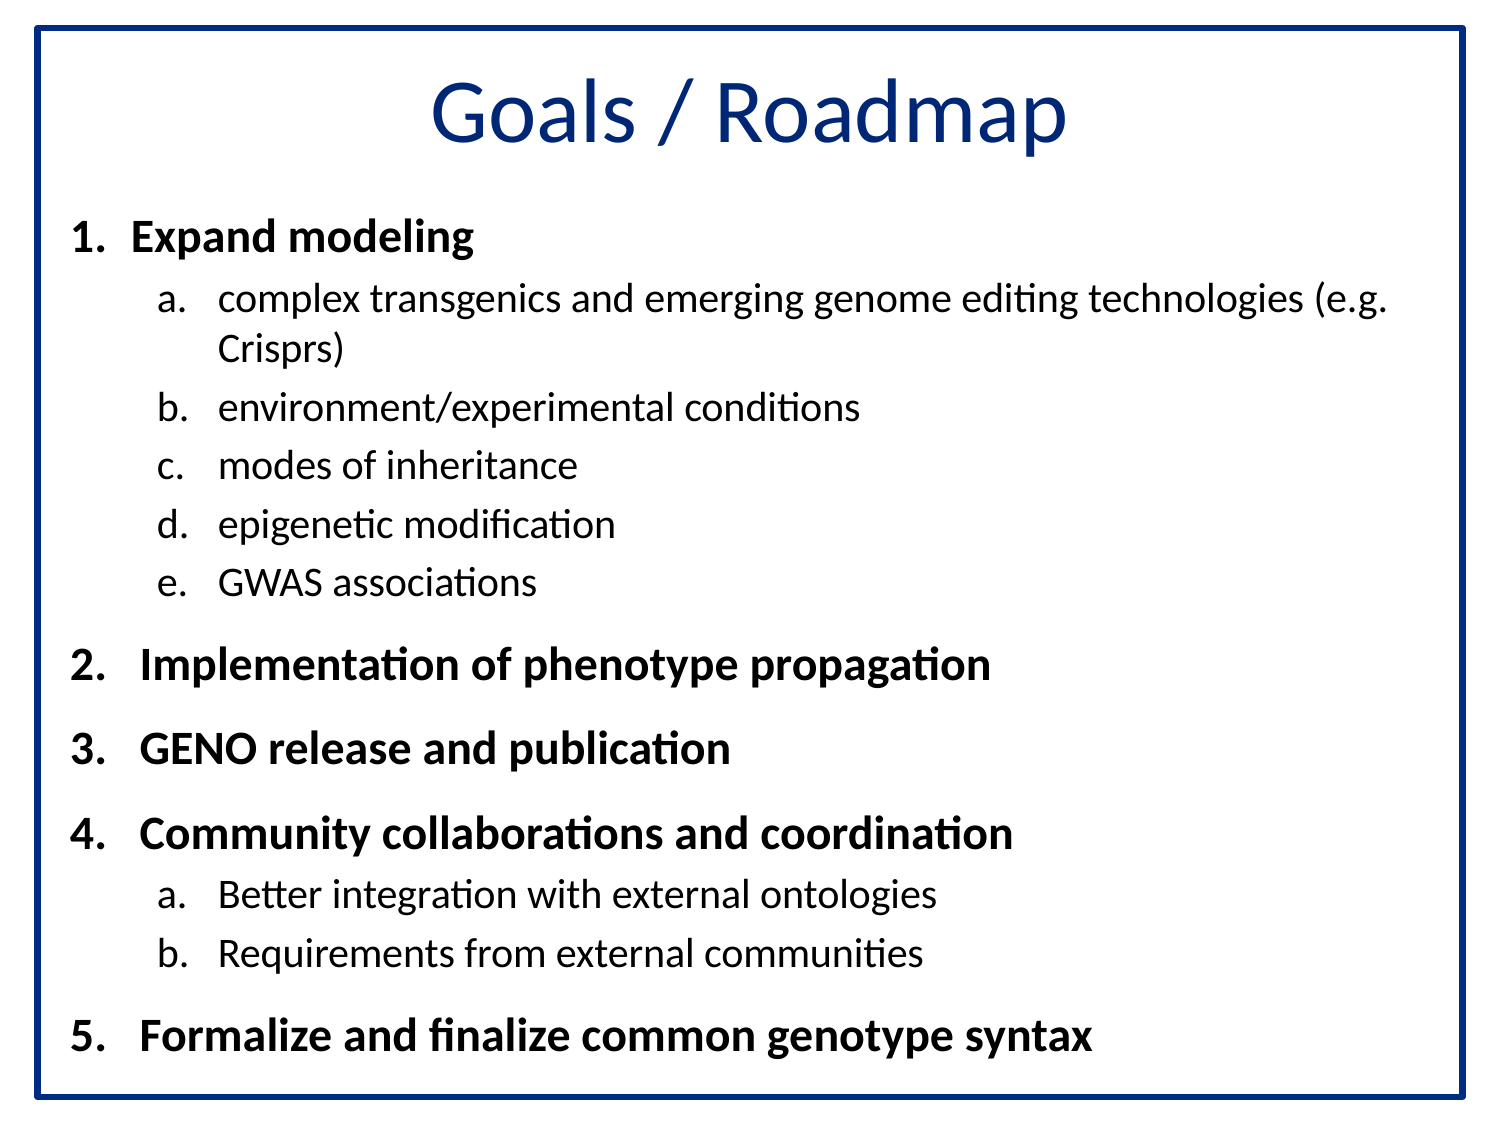

# Goals / Roadmap

Expand modeling
complex transgenics and emerging genome editing technologies (e.g. Crisprs)
environment/experimental conditions
modes of inheritance
epigenetic modification
GWAS associations
Implementation of phenotype propagation
GENO release and publication
Community collaborations and coordination
Better integration with external ontologies
Requirements from external communities
Formalize and finalize common genotype syntax